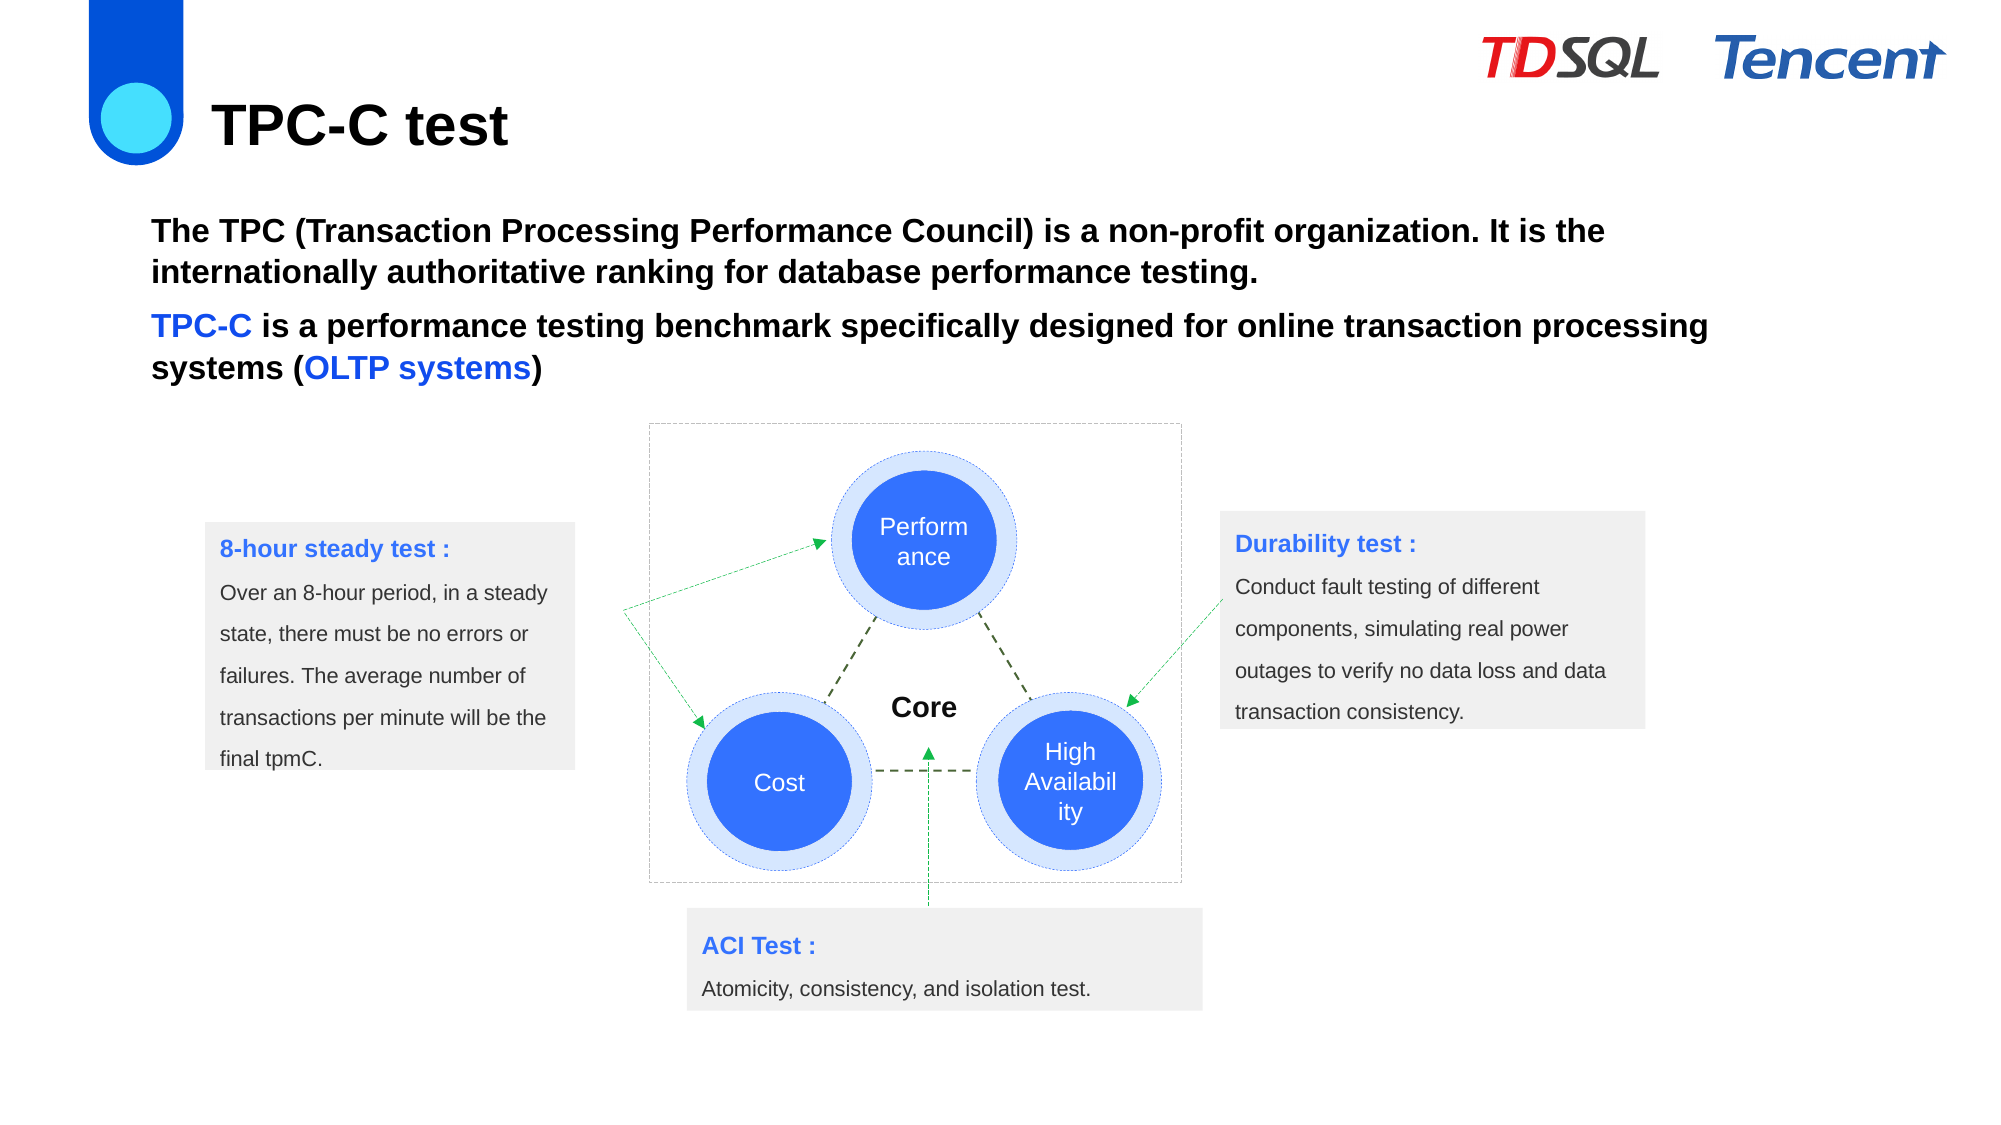

TPC-C test
The TPC (Transaction Processing Performance Council) is a non-profit organization. It is the internationally authoritative ranking for database performance testing.
TPC-C is a performance testing benchmark specifically designed for online transaction processing systems (OLTP systems)

Performance

Core

High Availability
Cost
Durability test :
Conduct fault testing of different components, simulating real power outages to verify no data loss and data transaction consistency.
8-hour steady test :
Over an 8-hour period, in a steady state, there must be no errors or failures. The average number of transactions per minute will be the final tpmC.
ACI Test :
Atomicity, consistency, and isolation test.